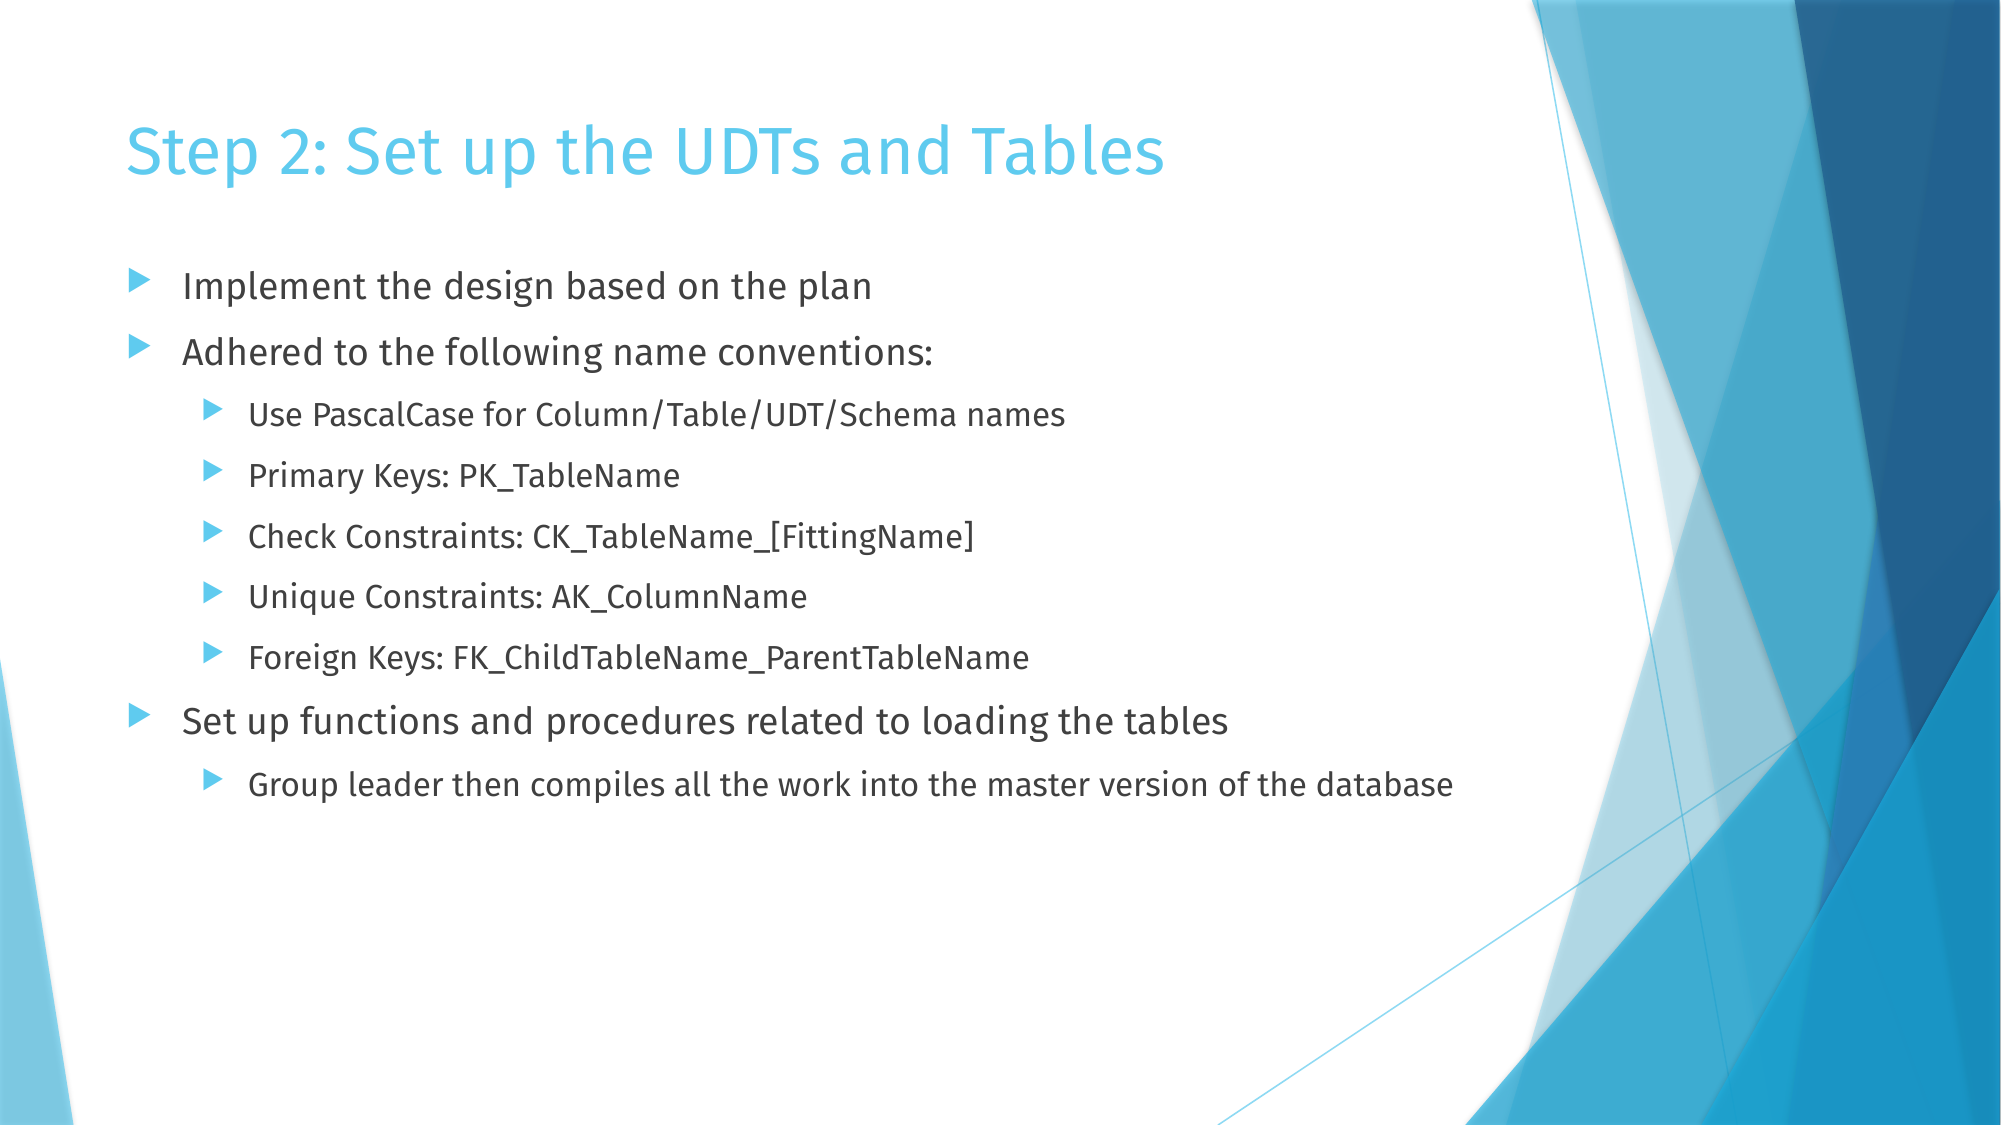

# Step 2: Set up the UDTs and Tables
Implement the design based on the plan
Adhered to the following name conventions:
Use PascalCase for Column/Table/UDT/Schema names
Primary Keys: PK_TableName
Check Constraints: CK_TableName_[FittingName]
Unique Constraints: AK_ColumnName
Foreign Keys: FK_ChildTableName_ParentTableName
Set up functions and procedures related to loading the tables
Group leader then compiles all the work into the master version of the database